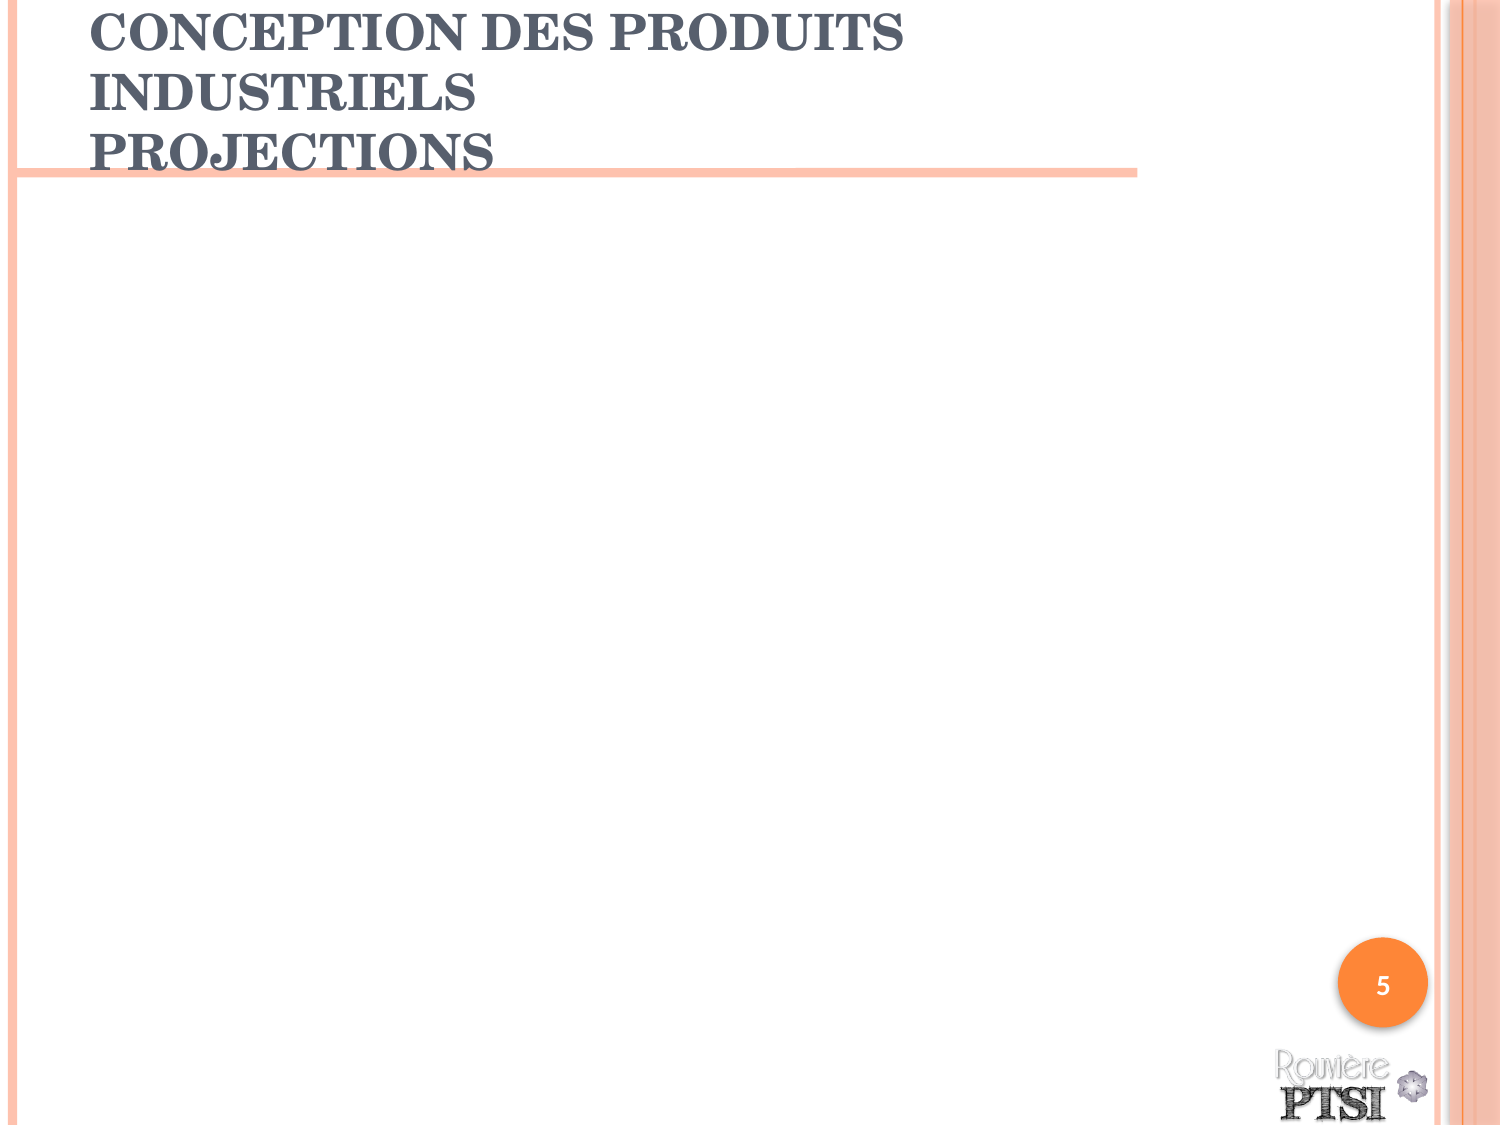

# Conception des produits industriels Projections

5